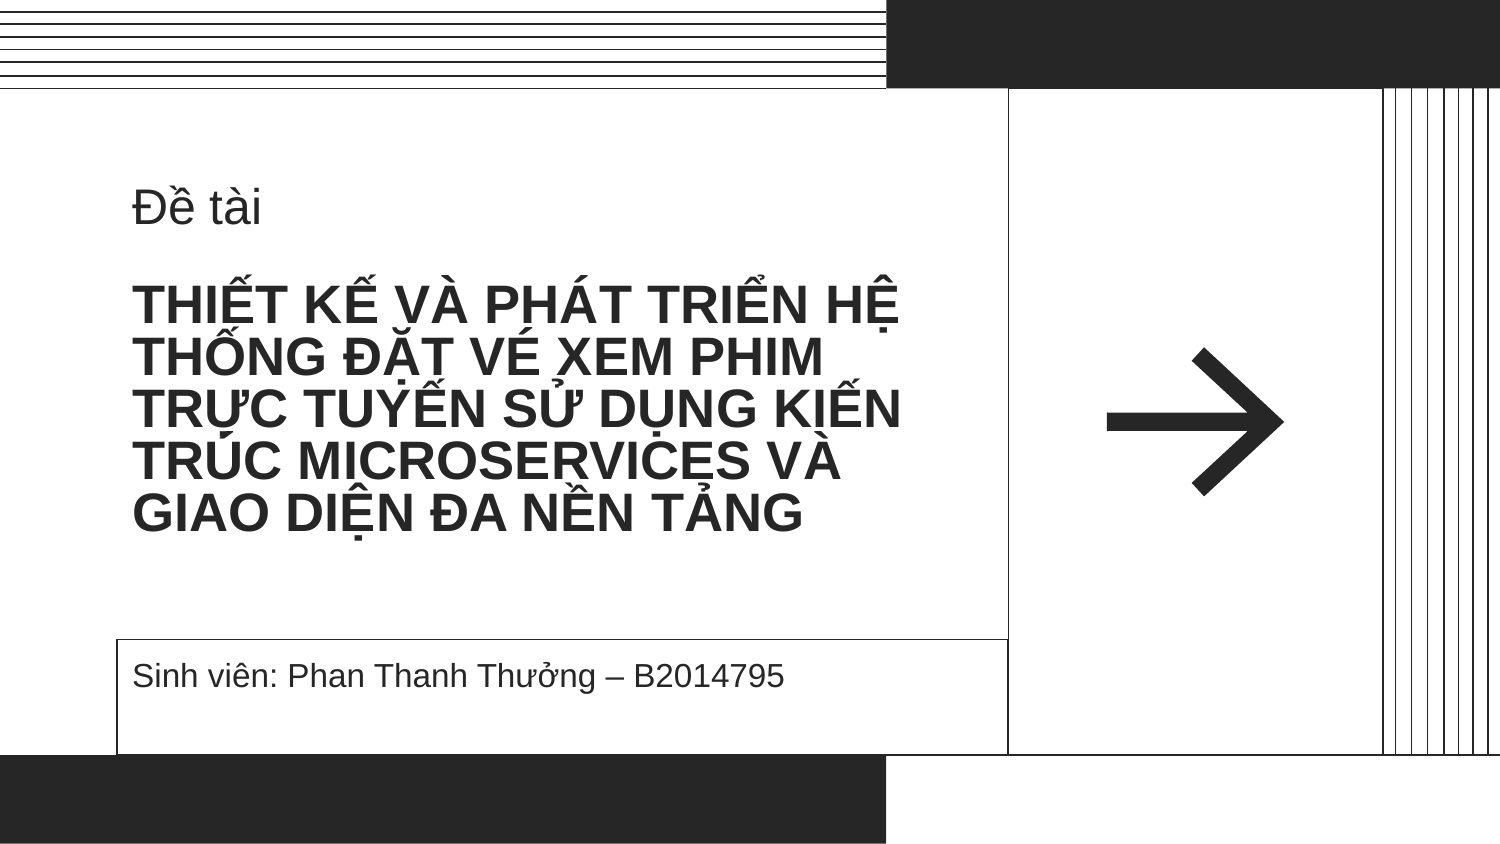

# Đề tài THIẾT KẾ VÀ PHÁT TRIỂN HỆ THỐNG ĐẶT VÉ XEM PHIM TRỰC TUYẾN SỬ DỤNG KIẾN TRÚC MICROSERVICES VÀ GIAO DIỆN ĐA NỀN TẢNG

Sinh viên: Phan Thanh Thưởng – B2014795